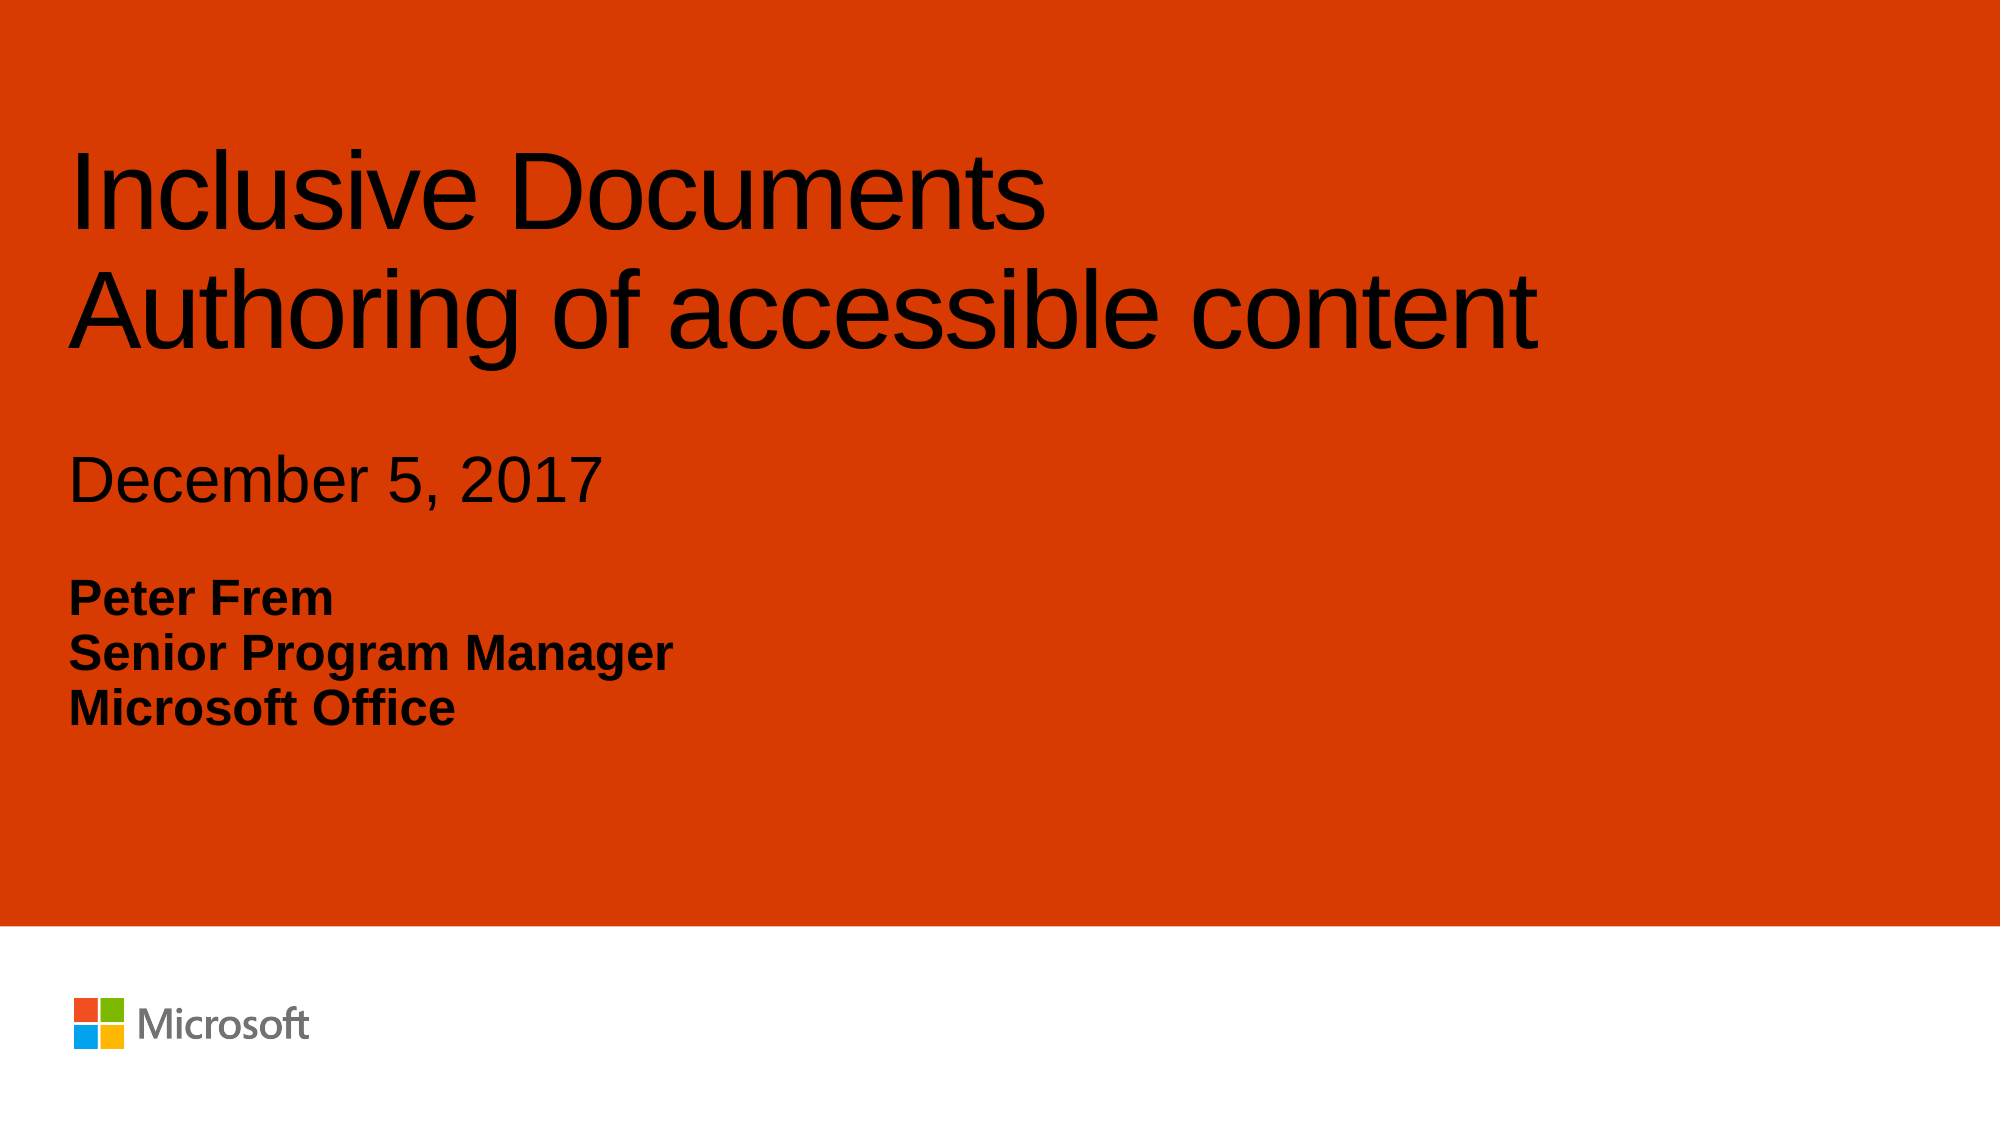

# Inclusive Documents Authoring of accessible content
December 5, 2017

Peter Frem
Senior Program Manager
Microsoft Office